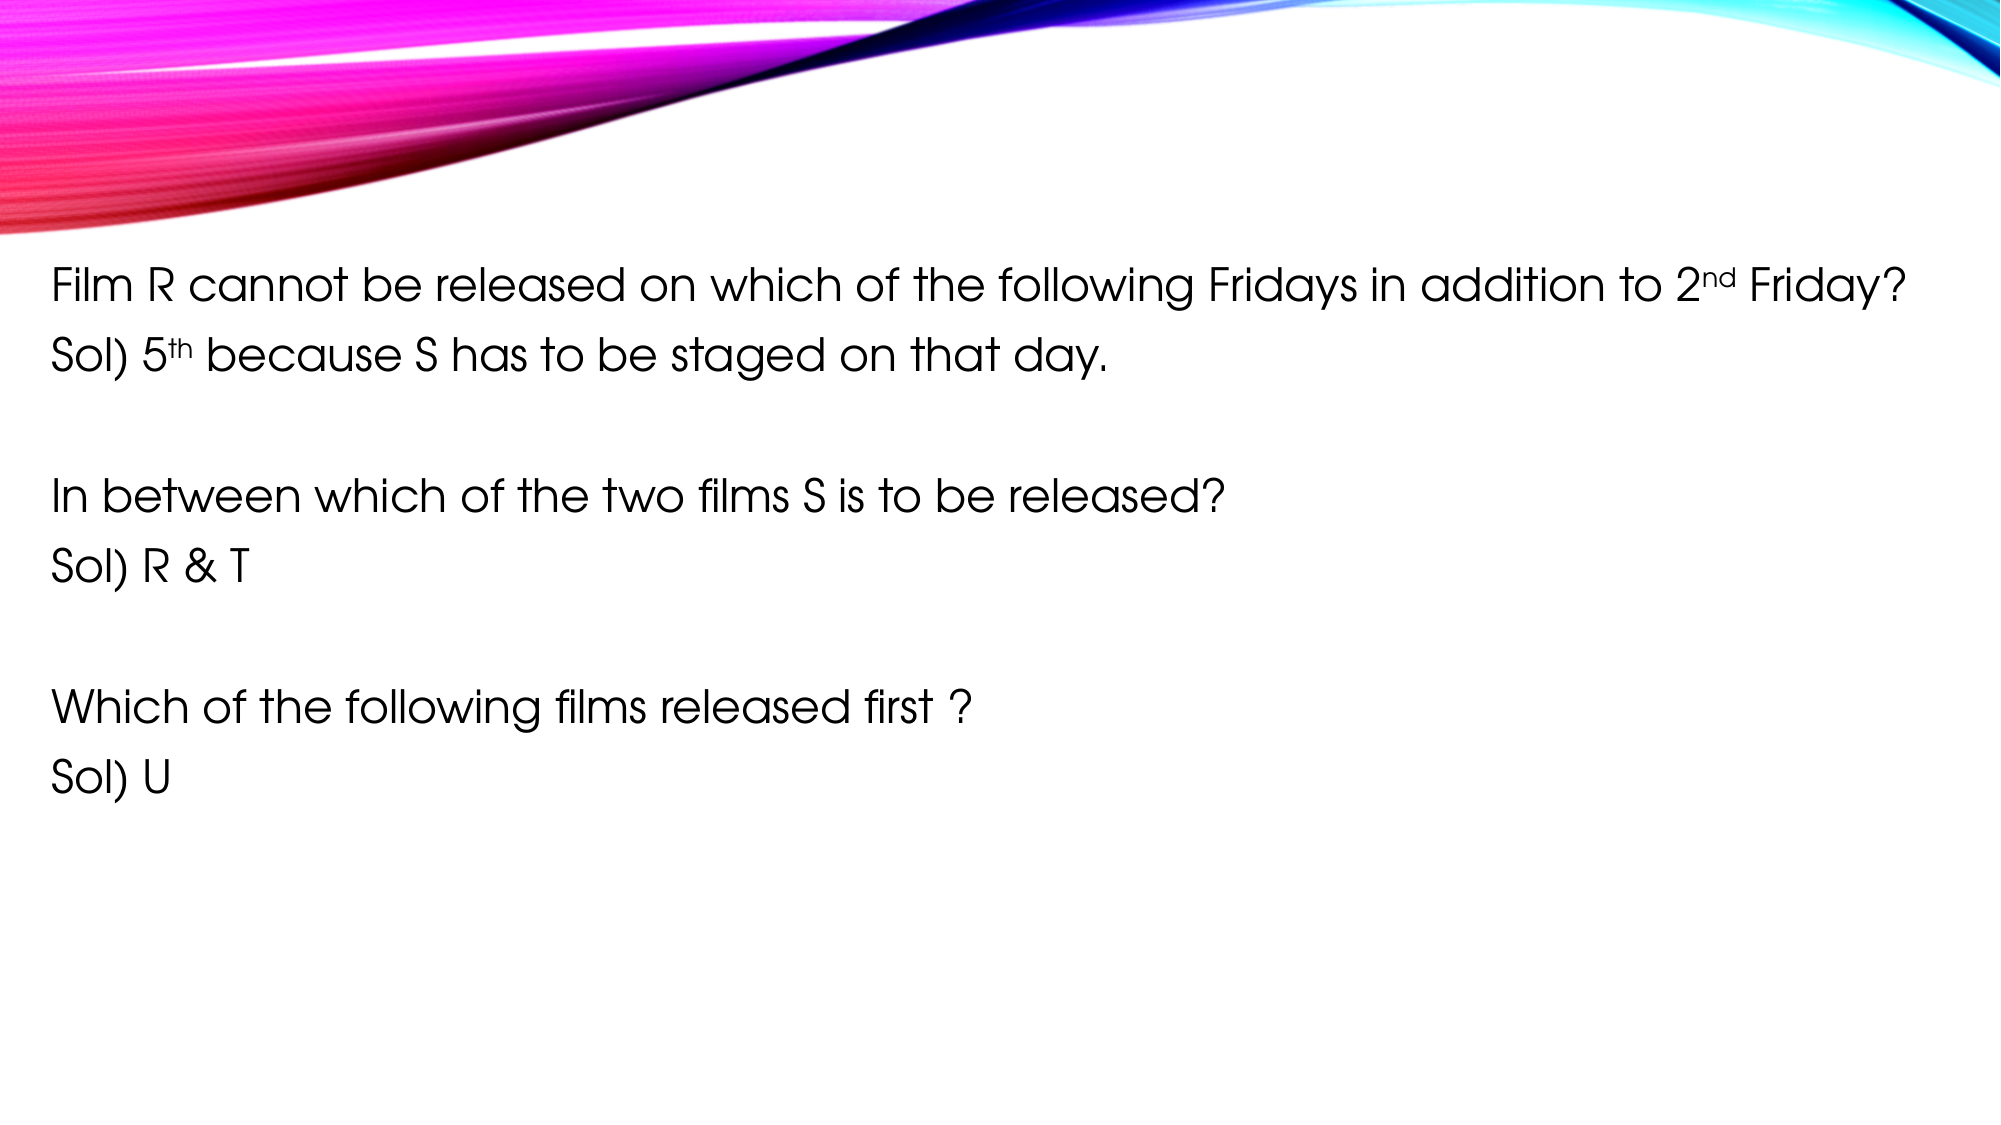

Film R cannot be released on which of the following Fridays in addition to 2nd Friday?
Sol) 5th because S has to be staged on that day.

In between which of the two films S is to be released?
Sol) R & T

Which of the following films released first ?
Sol) U